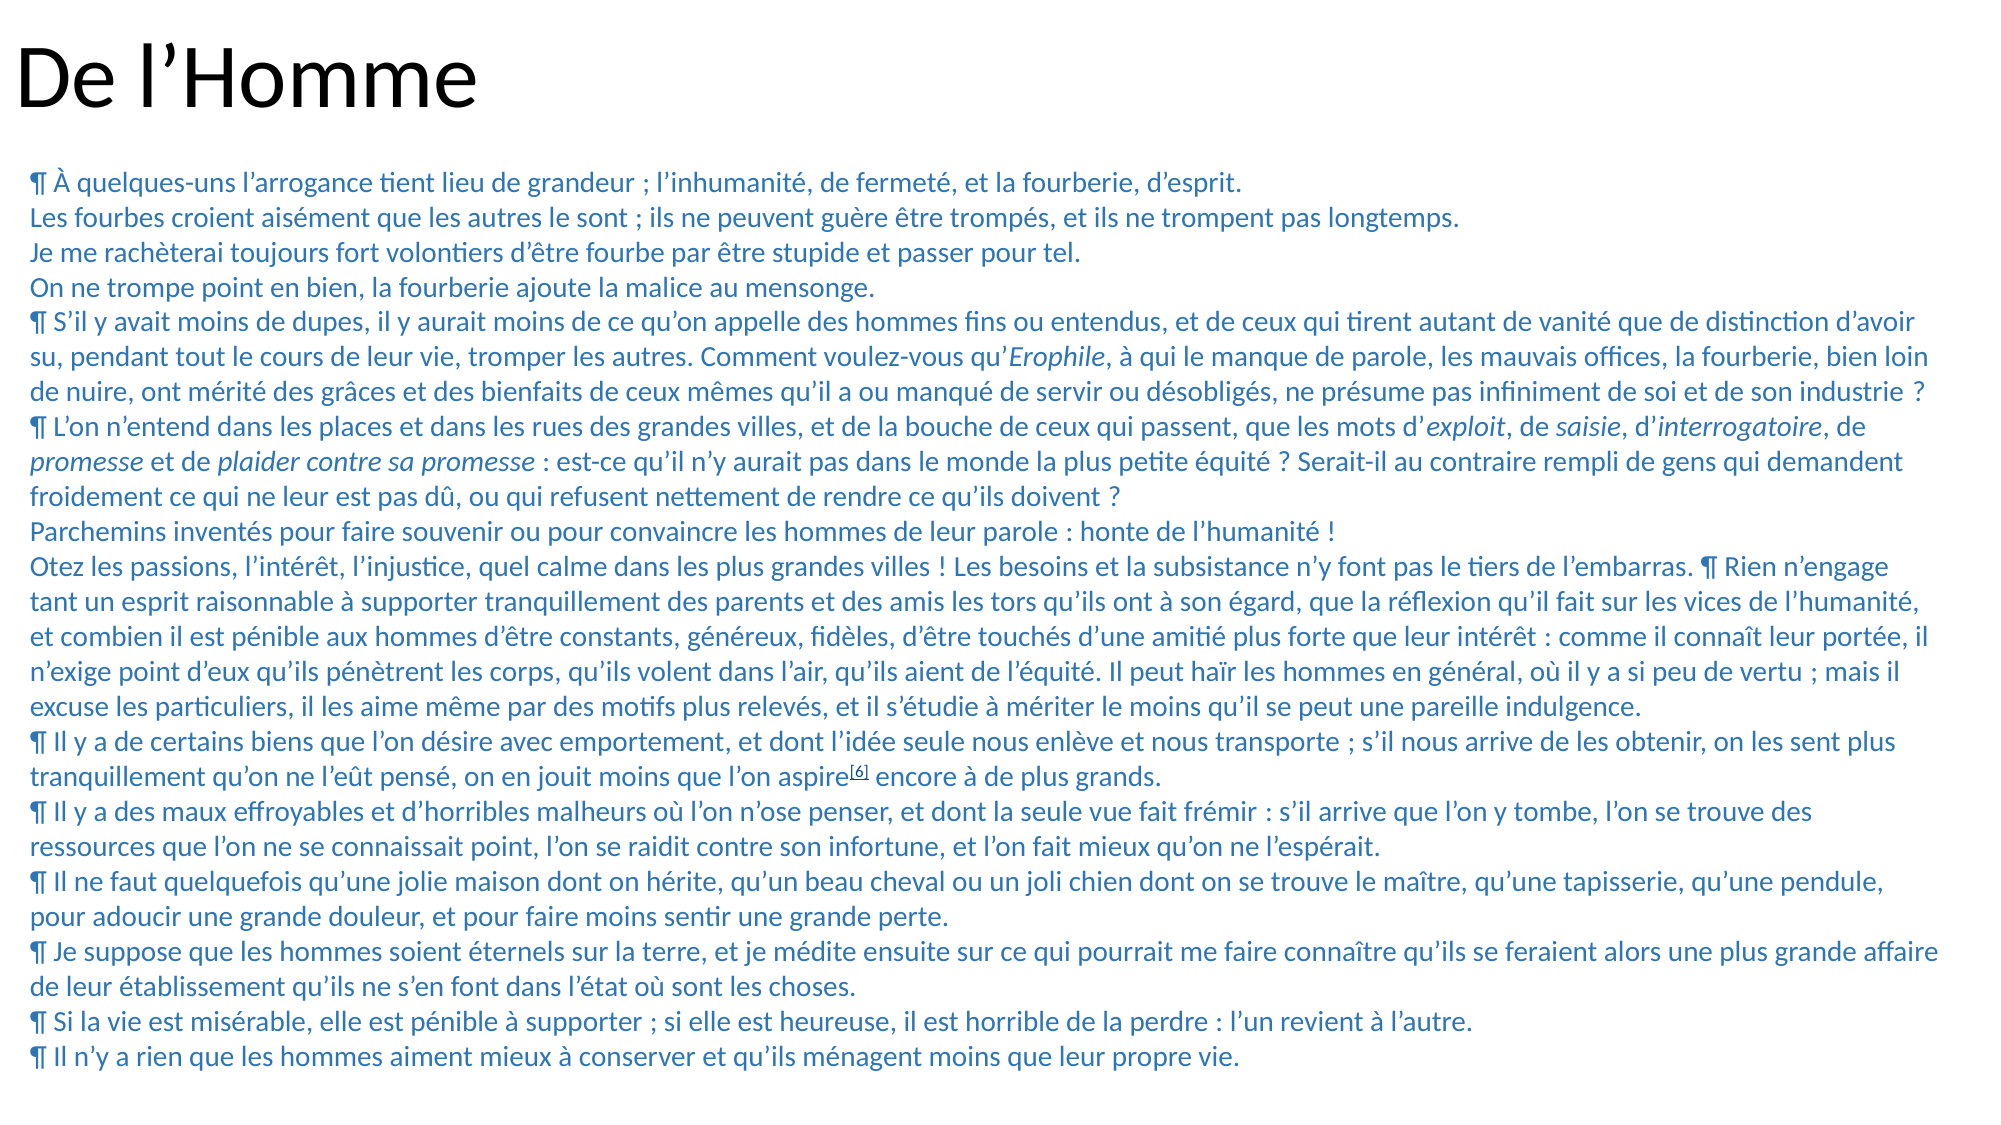

# De l’Homme
¶ À quelques-uns l’arrogance tient lieu de grandeur ; l’inhumanité, de fermeté, et la fourberie, d’esprit.
Les fourbes croient aisément que les autres le sont ; ils ne peuvent guère être trompés, et ils ne trompent pas longtemps.
Je me rachèterai toujours fort volontiers d’être fourbe par être stupide et passer pour tel.
On ne trompe point en bien, la fourberie ajoute la malice au mensonge.
¶ S’il y avait moins de dupes, il y aurait moins de ce qu’on appelle des hommes fins ou entendus, et de ceux qui tirent autant de vanité que de distinction d’avoir su, pendant tout le cours de leur vie, tromper les autres. Comment voulez-vous qu’Erophile, à qui le manque de parole, les mauvais offices, la fourberie, bien loin de nuire, ont mérité des grâces et des bienfaits de ceux mêmes qu’il a ou manqué de servir ou désobligés, ne présume pas infiniment de soi et de son industrie ?
¶ L’on n’entend dans les places et dans les rues des grandes villes, et de la bouche de ceux qui passent, que les mots d’exploit, de saisie, d’interrogatoire, de promesse et de plaider contre sa promesse : est-ce qu’il n’y aurait pas dans le monde la plus petite équité ? Serait-il au contraire rempli de gens qui demandent froidement ce qui ne leur est pas dû, ou qui refusent nettement de rendre ce qu’ils doivent ?
Parchemins inventés pour faire souvenir ou pour convaincre les hommes de leur parole : honte de l’humanité !
Otez les passions, l’intérêt, l’injustice, quel calme dans les plus grandes villes ! Les besoins et la subsistance n’y font pas le tiers de l’embarras. ¶ Rien n’engage tant un esprit raisonnable à supporter tranquillement des parents et des amis les tors qu’ils ont à son égard, que la réflexion qu’il fait sur les vices de l’humanité, et combien il est pénible aux hommes d’être constants, généreux, fidèles, d’être touchés d’une amitié plus forte que leur intérêt : comme il connaît leur portée, il n’exige point d’eux qu’ils pénètrent les corps, qu’ils volent dans l’air, qu’ils aient de l’équité. Il peut haïr les hommes en général, où il y a si peu de vertu ; mais il excuse les particuliers, il les aime même par des motifs plus relevés, et il s’étudie à mériter le moins qu’il se peut une pareille indulgence.
¶ Il y a de certains biens que l’on désire avec emportement, et dont l’idée seule nous enlève et nous transporte ; s’il nous arrive de les obtenir, on les sent plus tranquillement qu’on ne l’eût pensé, on en jouit moins que l’on aspire[6] encore à de plus grands.
¶ Il y a des maux effroyables et d’horribles malheurs où l’on n’ose penser, et dont la seule vue fait frémir : s’il arrive que l’on y tombe, l’on se trouve des ressources que l’on ne se connaissait point, l’on se raidit contre son infortune, et l’on fait mieux qu’on ne l’espérait.
¶ Il ne faut quelquefois qu’une jolie maison dont on hérite, qu’un beau cheval ou un joli chien dont on se trouve le maître, qu’une tapisserie, qu’une pendule, pour adoucir une grande douleur, et pour faire moins sentir une grande perte.
¶ Je suppose que les hommes soient éternels sur la terre, et je médite ensuite sur ce qui pourrait me faire connaître qu’ils se feraient alors une plus grande affaire de leur établissement qu’ils ne s’en font dans l’état où sont les choses.
¶ Si la vie est misérable, elle est pénible à supporter ; si elle est heureuse, il est horrible de la perdre : l’un revient à l’autre.
¶ Il n’y a rien que les hommes aiment mieux à conserver et qu’ils ménagent moins que leur propre vie.